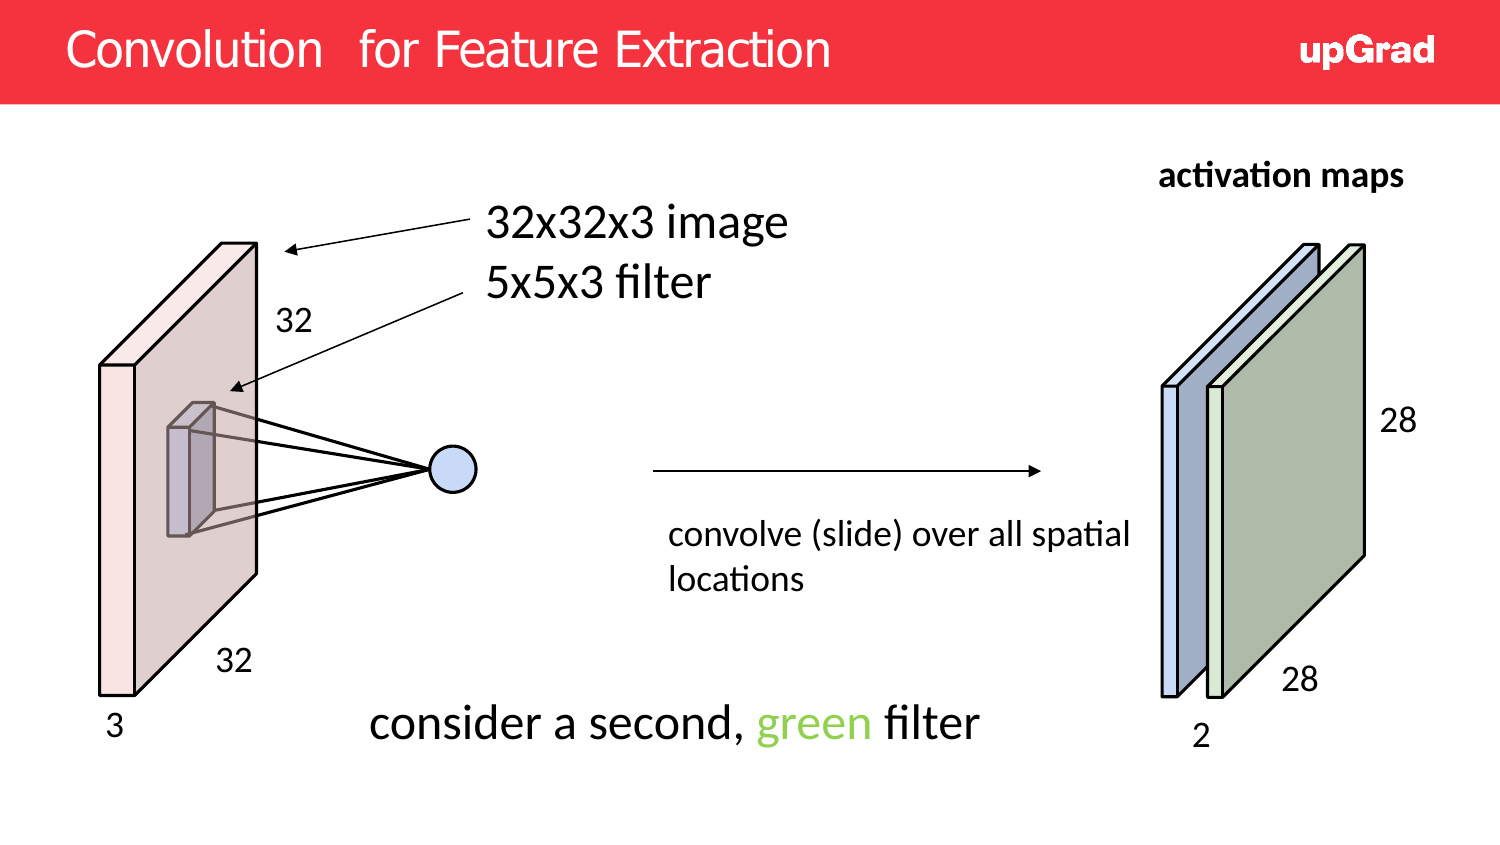

# Convolution	for Feature Extraction
activation maps
32x32x3 image
5x5x3 filter

32
28

convolve (slide) over all spatial locations
32
28
consider a second, green filter
3
2